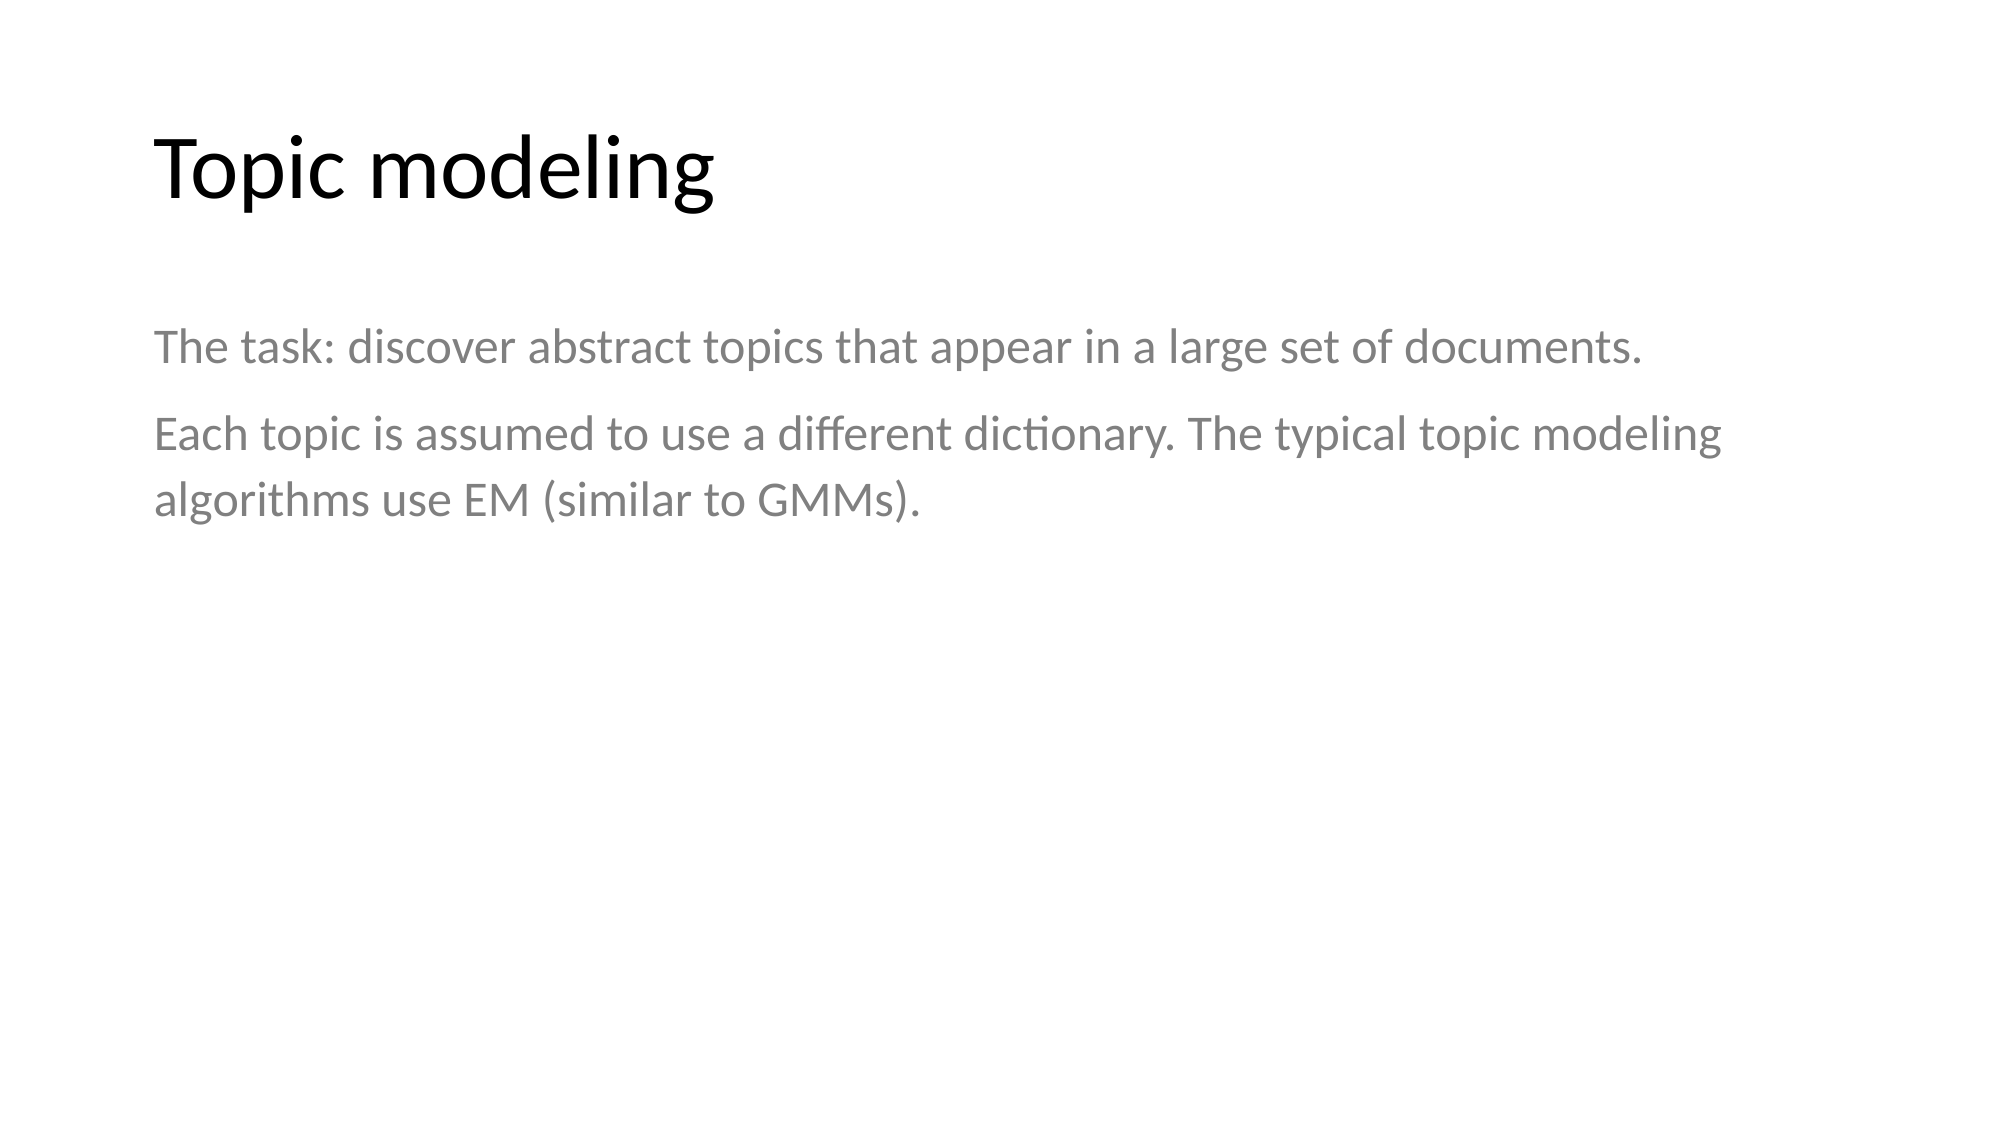

# Topic modeling
The task: discover abstract topics that appear in a large set of documents.
Each topic is assumed to use a different dictionary. The typical topic modeling algorithms use EM (similar to GMMs).